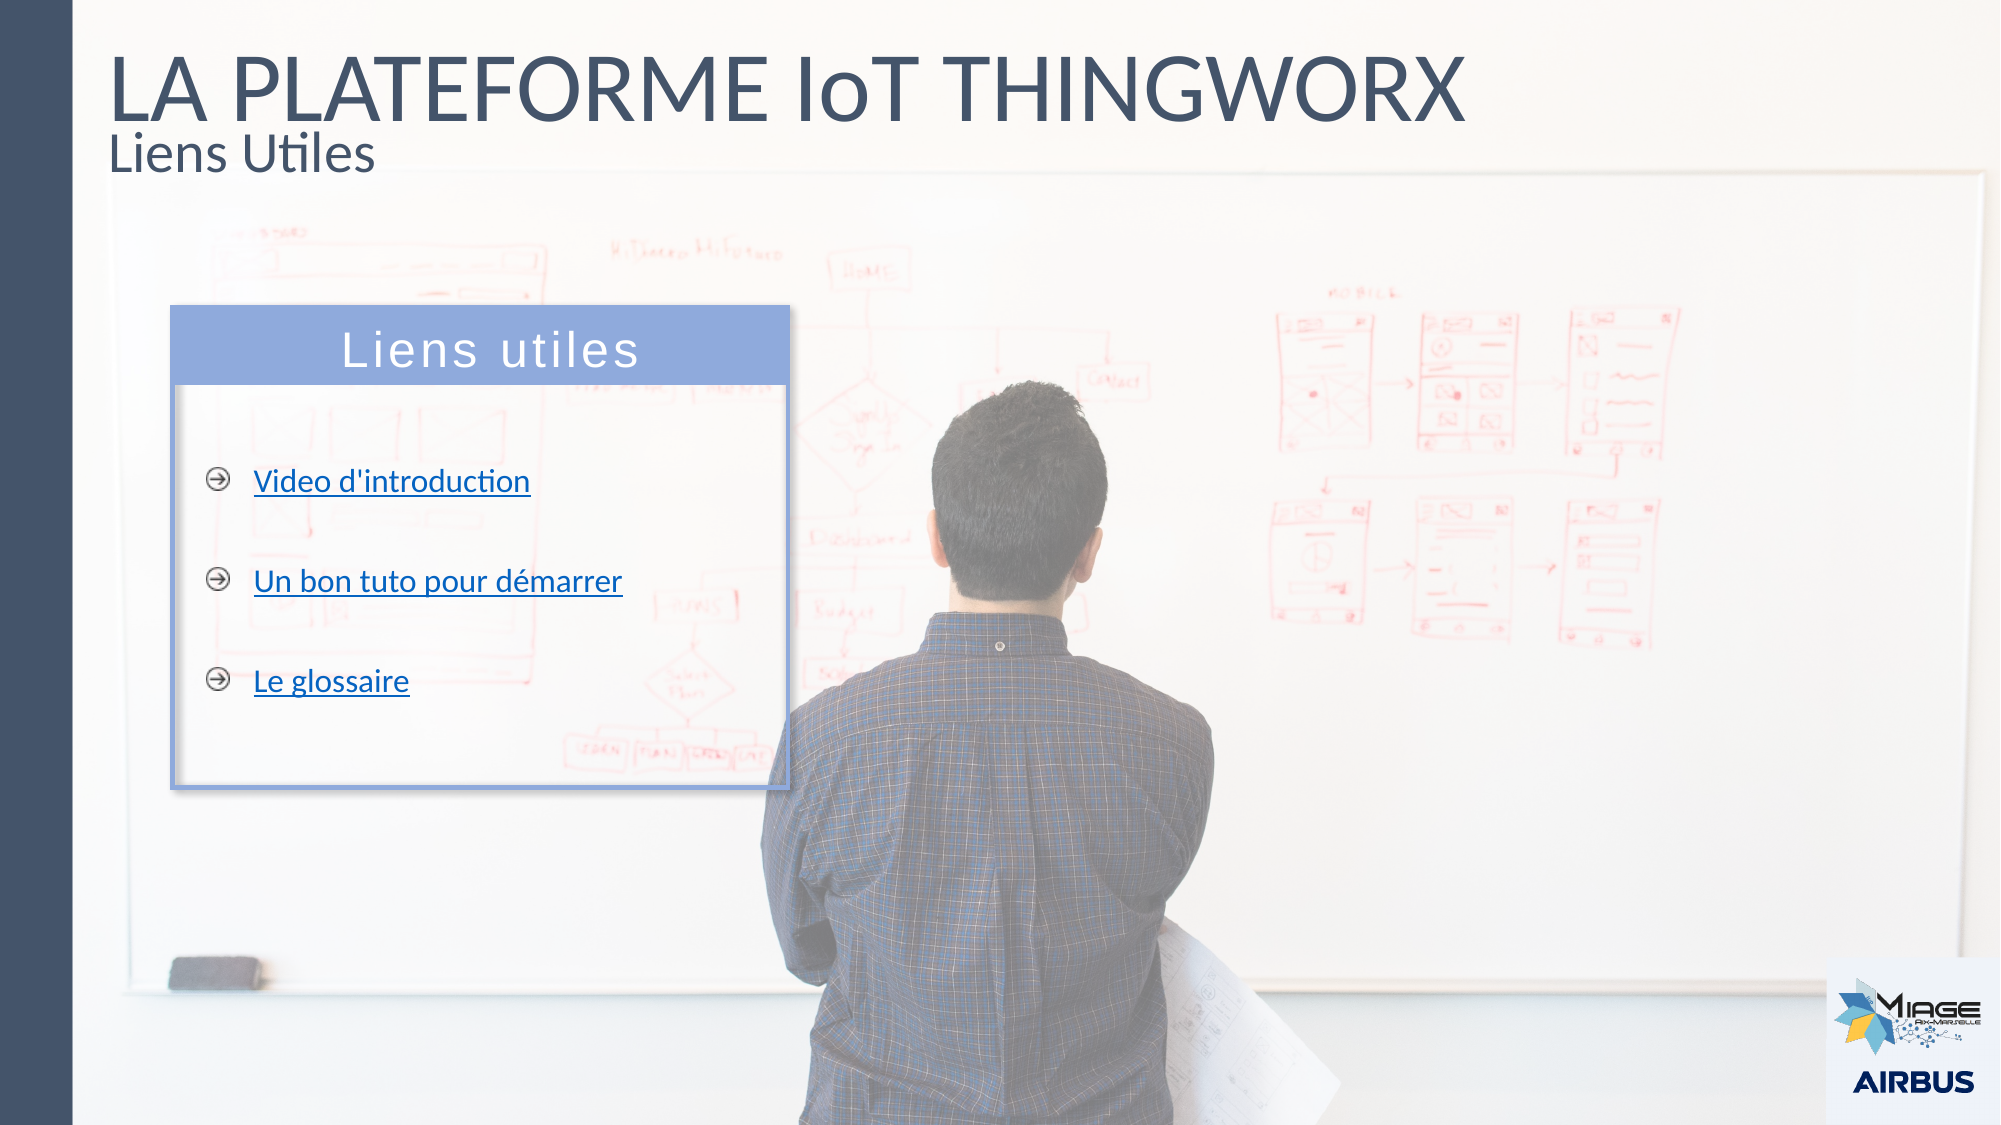

LA PLATEFORME IoT THINGWORX
Liens Utiles

Liens utiles
Video d'introduction
Un bon tuto pour démarrer
Le glossaire